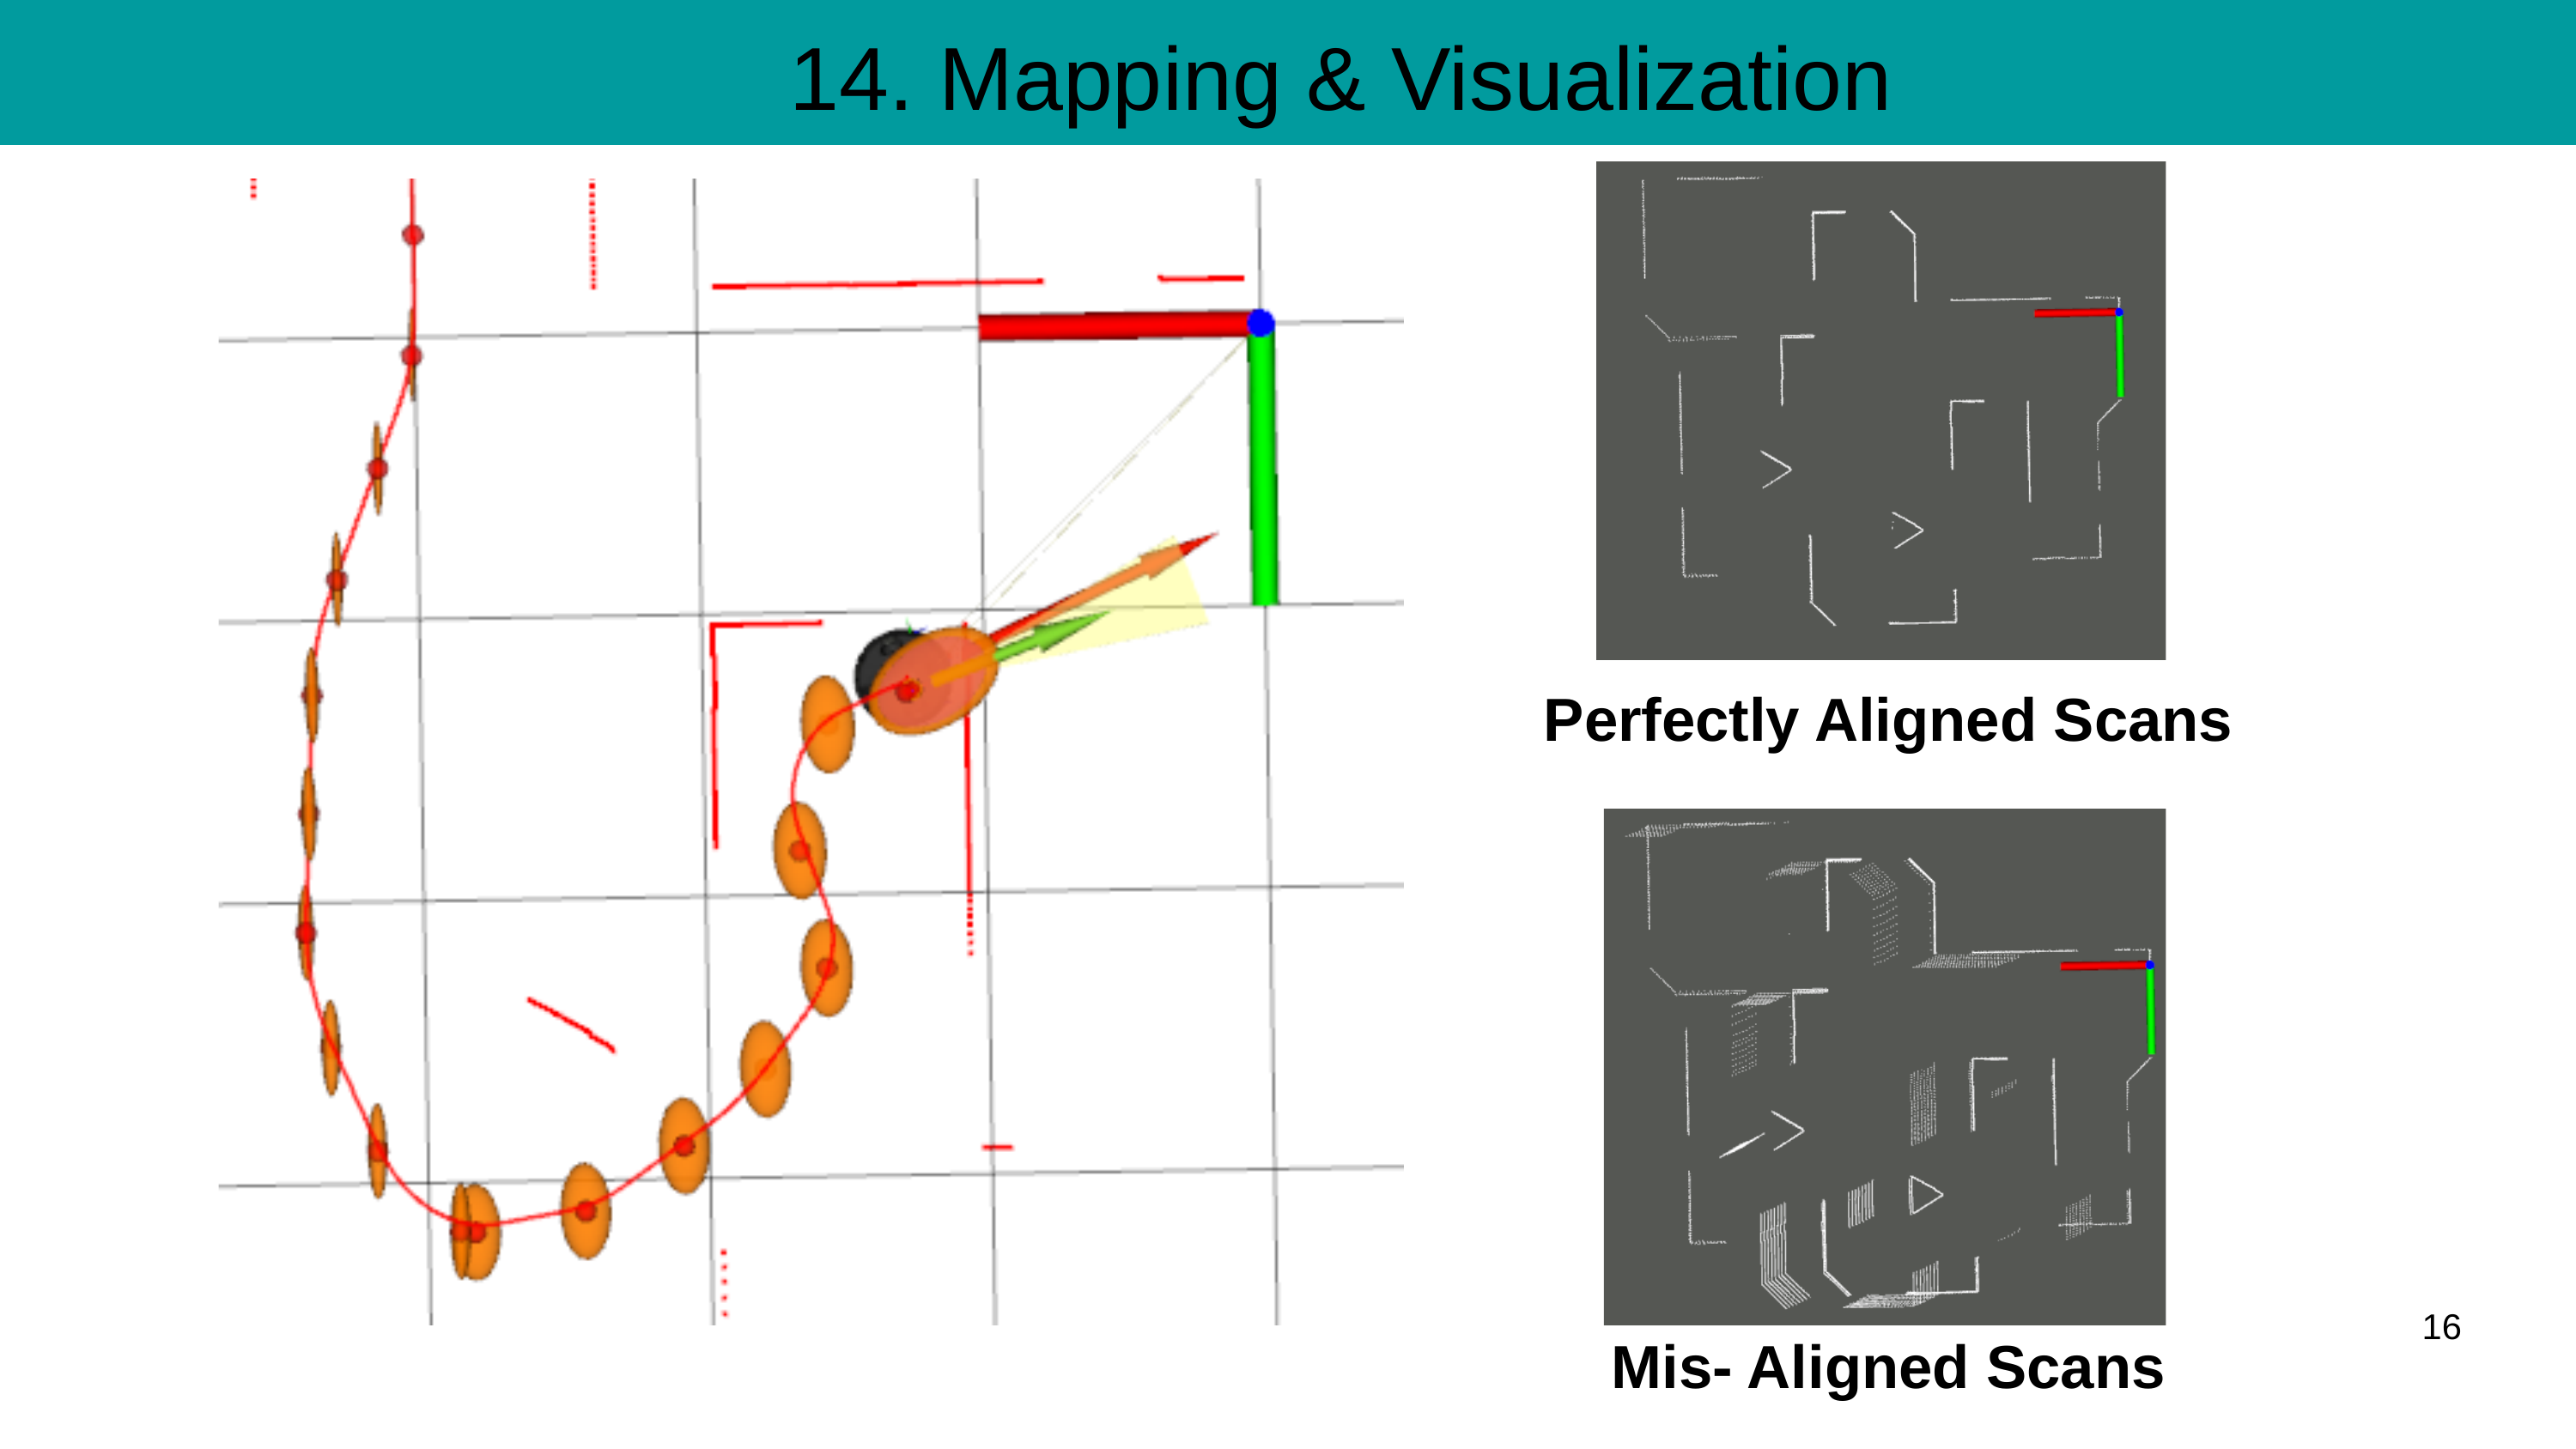

14. Mapping & Visualization

Perfectly Aligned Scans

16
Mis- Aligned Scans